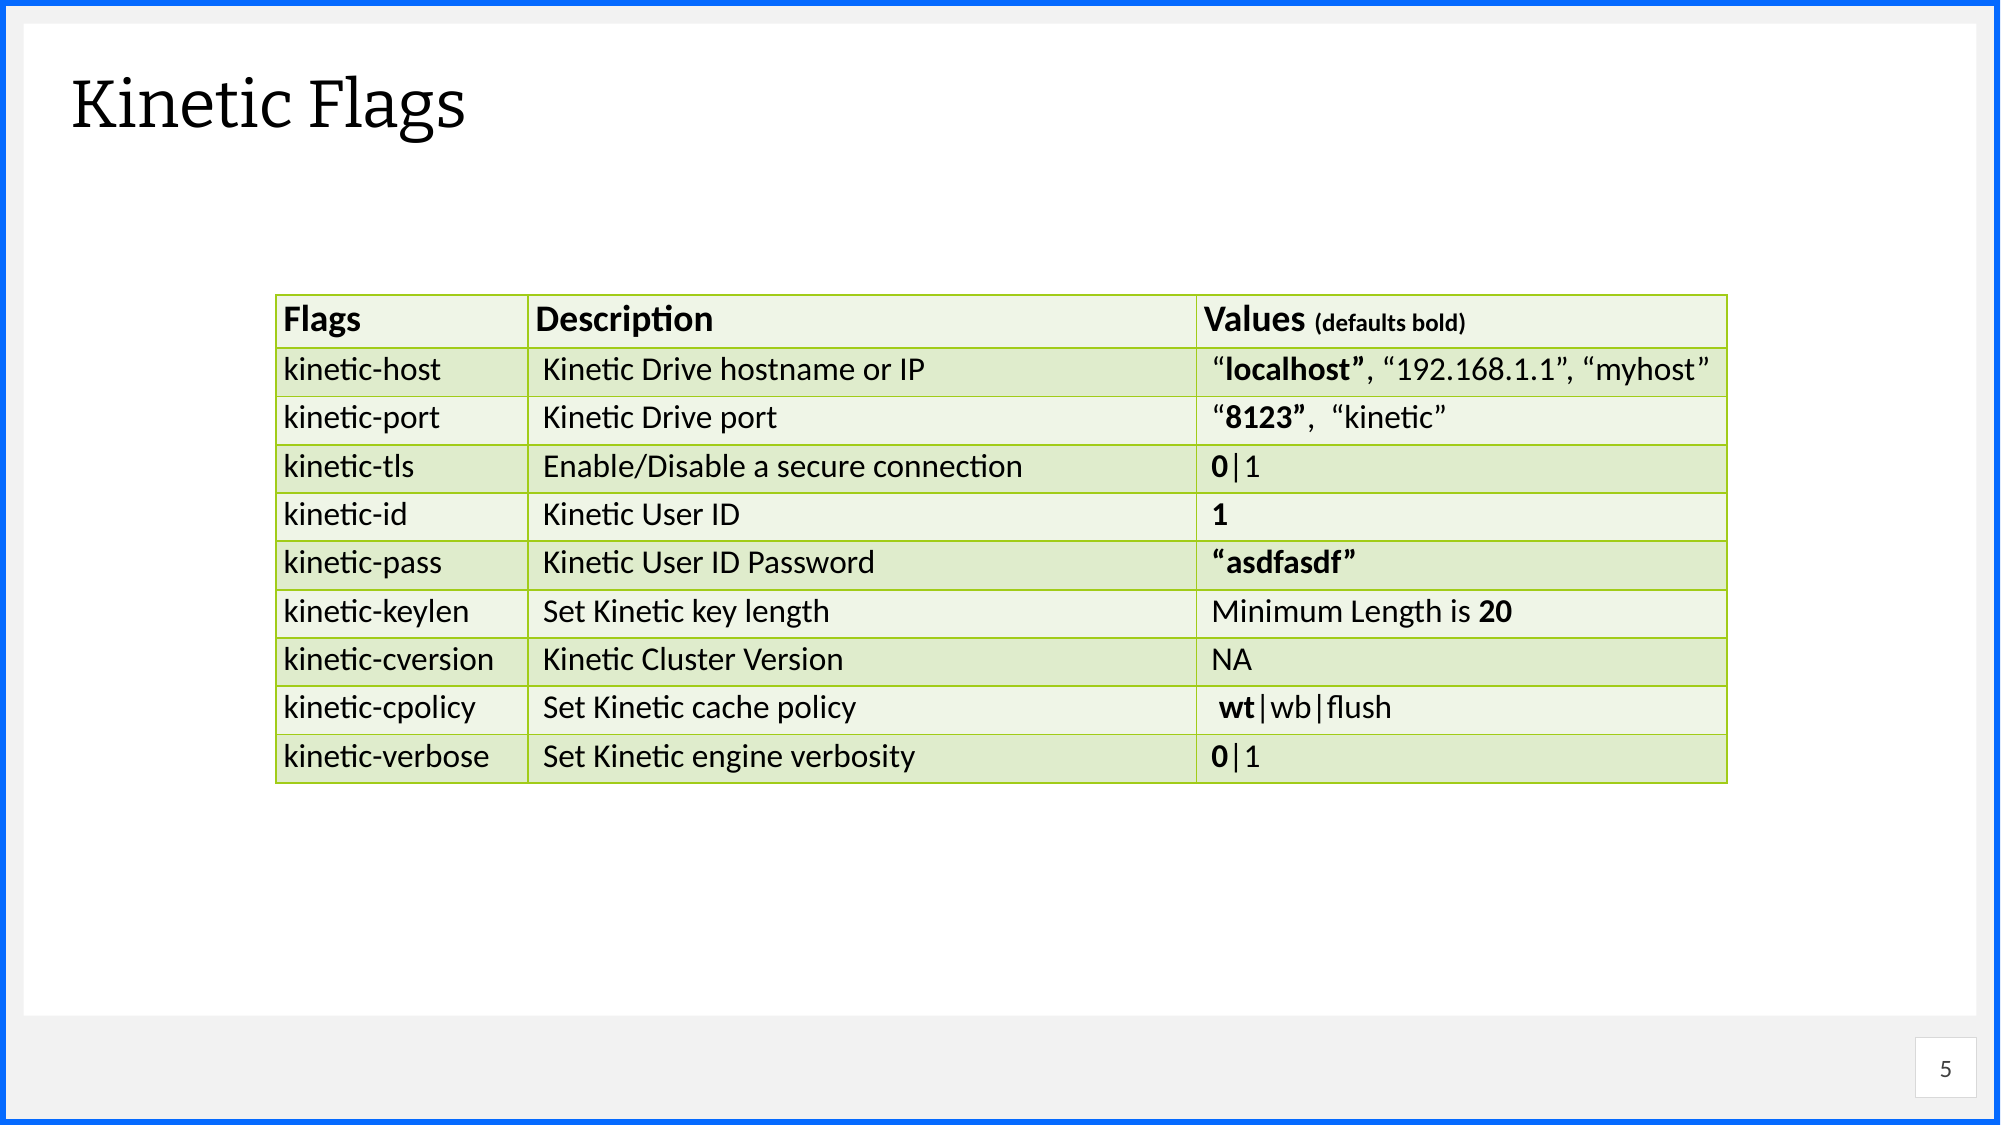

# Kinetic Flags

| Flags | Description | Values (defaults bold) |
| --- | --- | --- |
| kinetic-host | Kinetic Drive hostname or IP | “localhost”, “192.168.1.1”, “myhost” |
| kinetic-port | Kinetic Drive port | “8123”, “kinetic” |
| kinetic-tls | Enable/Disable a secure connection | 0|1 |
| kinetic-id | Kinetic User ID | 1 |
| kinetic-pass | Kinetic User ID Password | “asdfasdf” |
| kinetic-keylen | Set Kinetic key length | Minimum Length is 20 |
| kinetic-cversion | Kinetic Cluster Version | NA |
| kinetic-cpolicy | Set Kinetic cache policy | wt|wb|flush |
| kinetic-verbose | Set Kinetic engine verbosity | 0|1 |
5